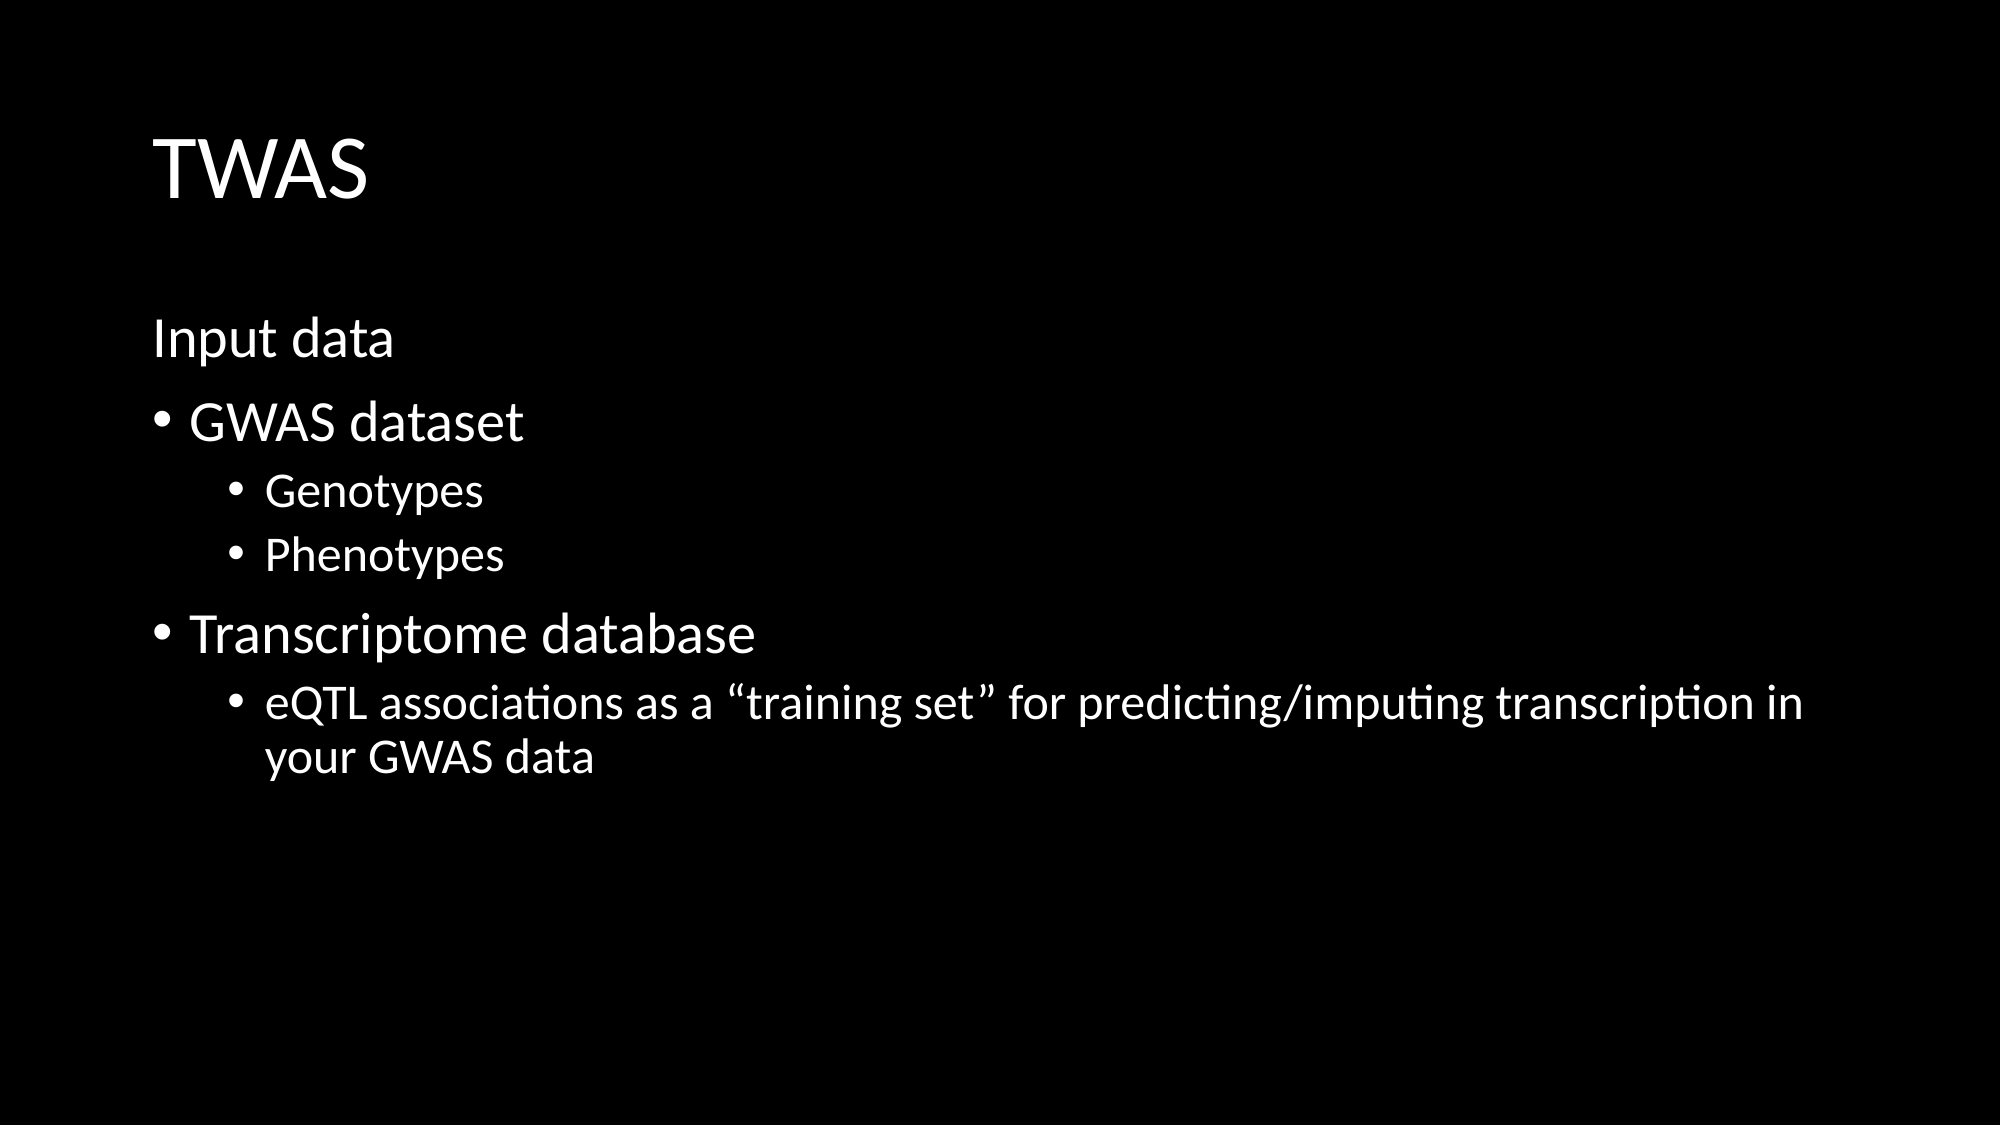

# TWAS
Input data
GWAS dataset
Genotypes
Phenotypes
Transcriptome database
eQTL associations as a “training set” for predicting/imputing transcription in your GWAS data